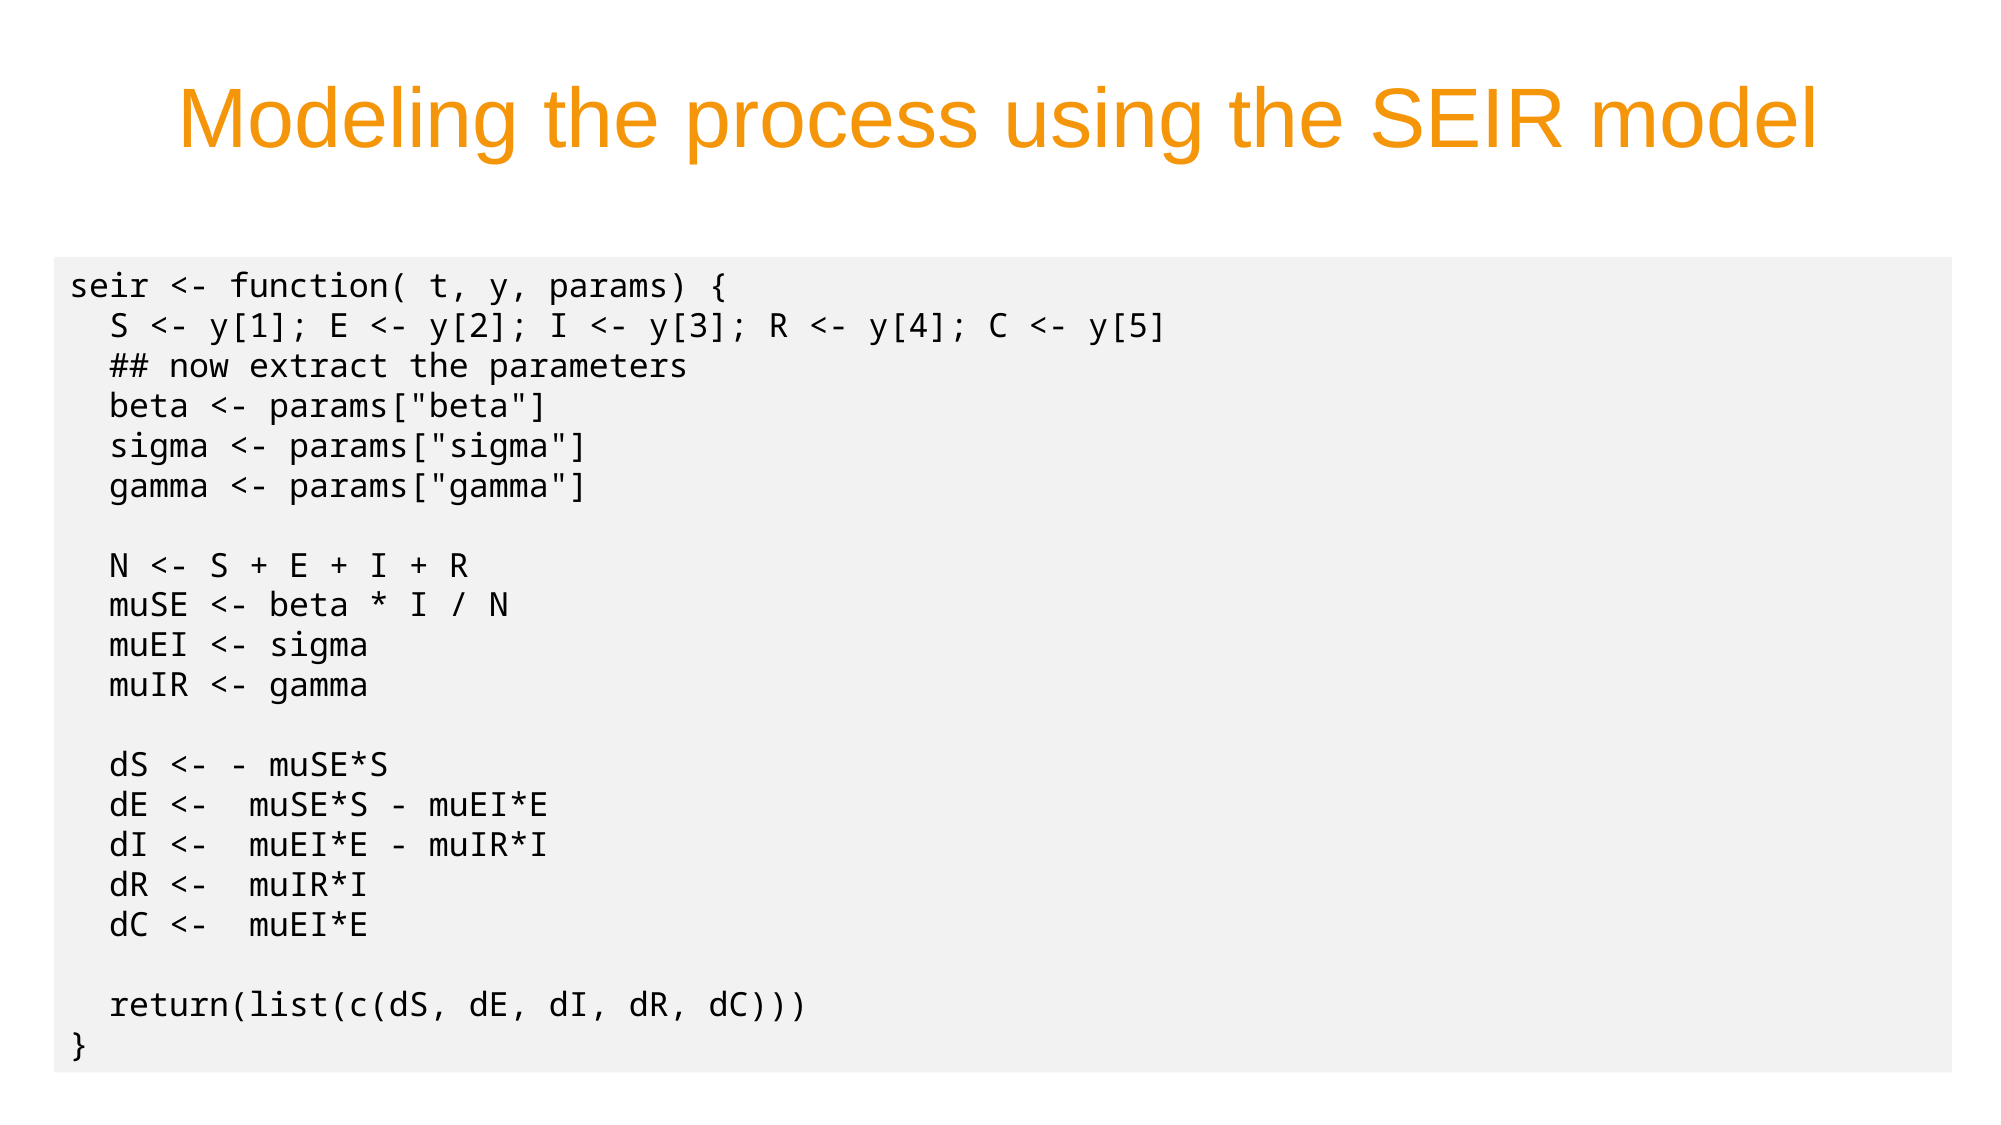

Modeling the process using the SEIR model
seir <- function( t, y, params) {
  S <- y[1]; E <- y[2]; I <- y[3]; R <- y[4]; C <- y[5]
  ## now extract the parameters
  beta <- params["beta"]
  sigma <- params["sigma"]
  gamma <- params["gamma"]

  N <- S + E + I + R
  muSE <- beta * I / N
  muEI <- sigma
  muIR <- gamma

  dS <- - muSE*S
  dE <-  muSE*S - muEI*E
  dI <-  muEI*E - muIR*I
  dR <-  muIR*I
  dC <-  muEI*E

  return(list(c(dS, dE, dI, dR, dC)))
}